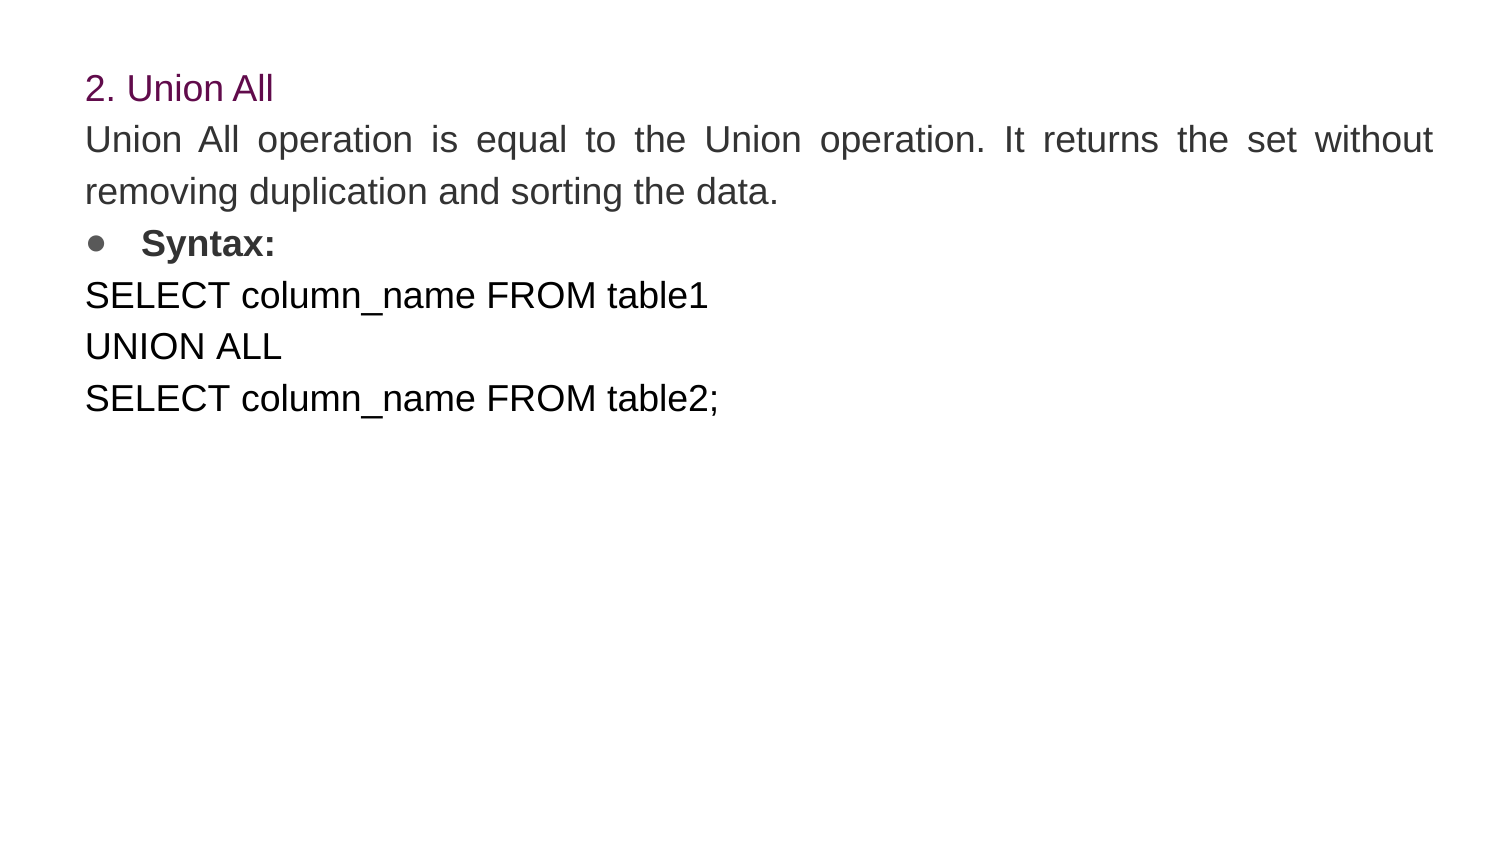

2. Union All
Union All operation is equal to the Union operation. It returns the set without removing duplication and sorting the data.
Syntax:
SELECT column_name FROM table1
UNION ALL
SELECT column_name FROM table2;